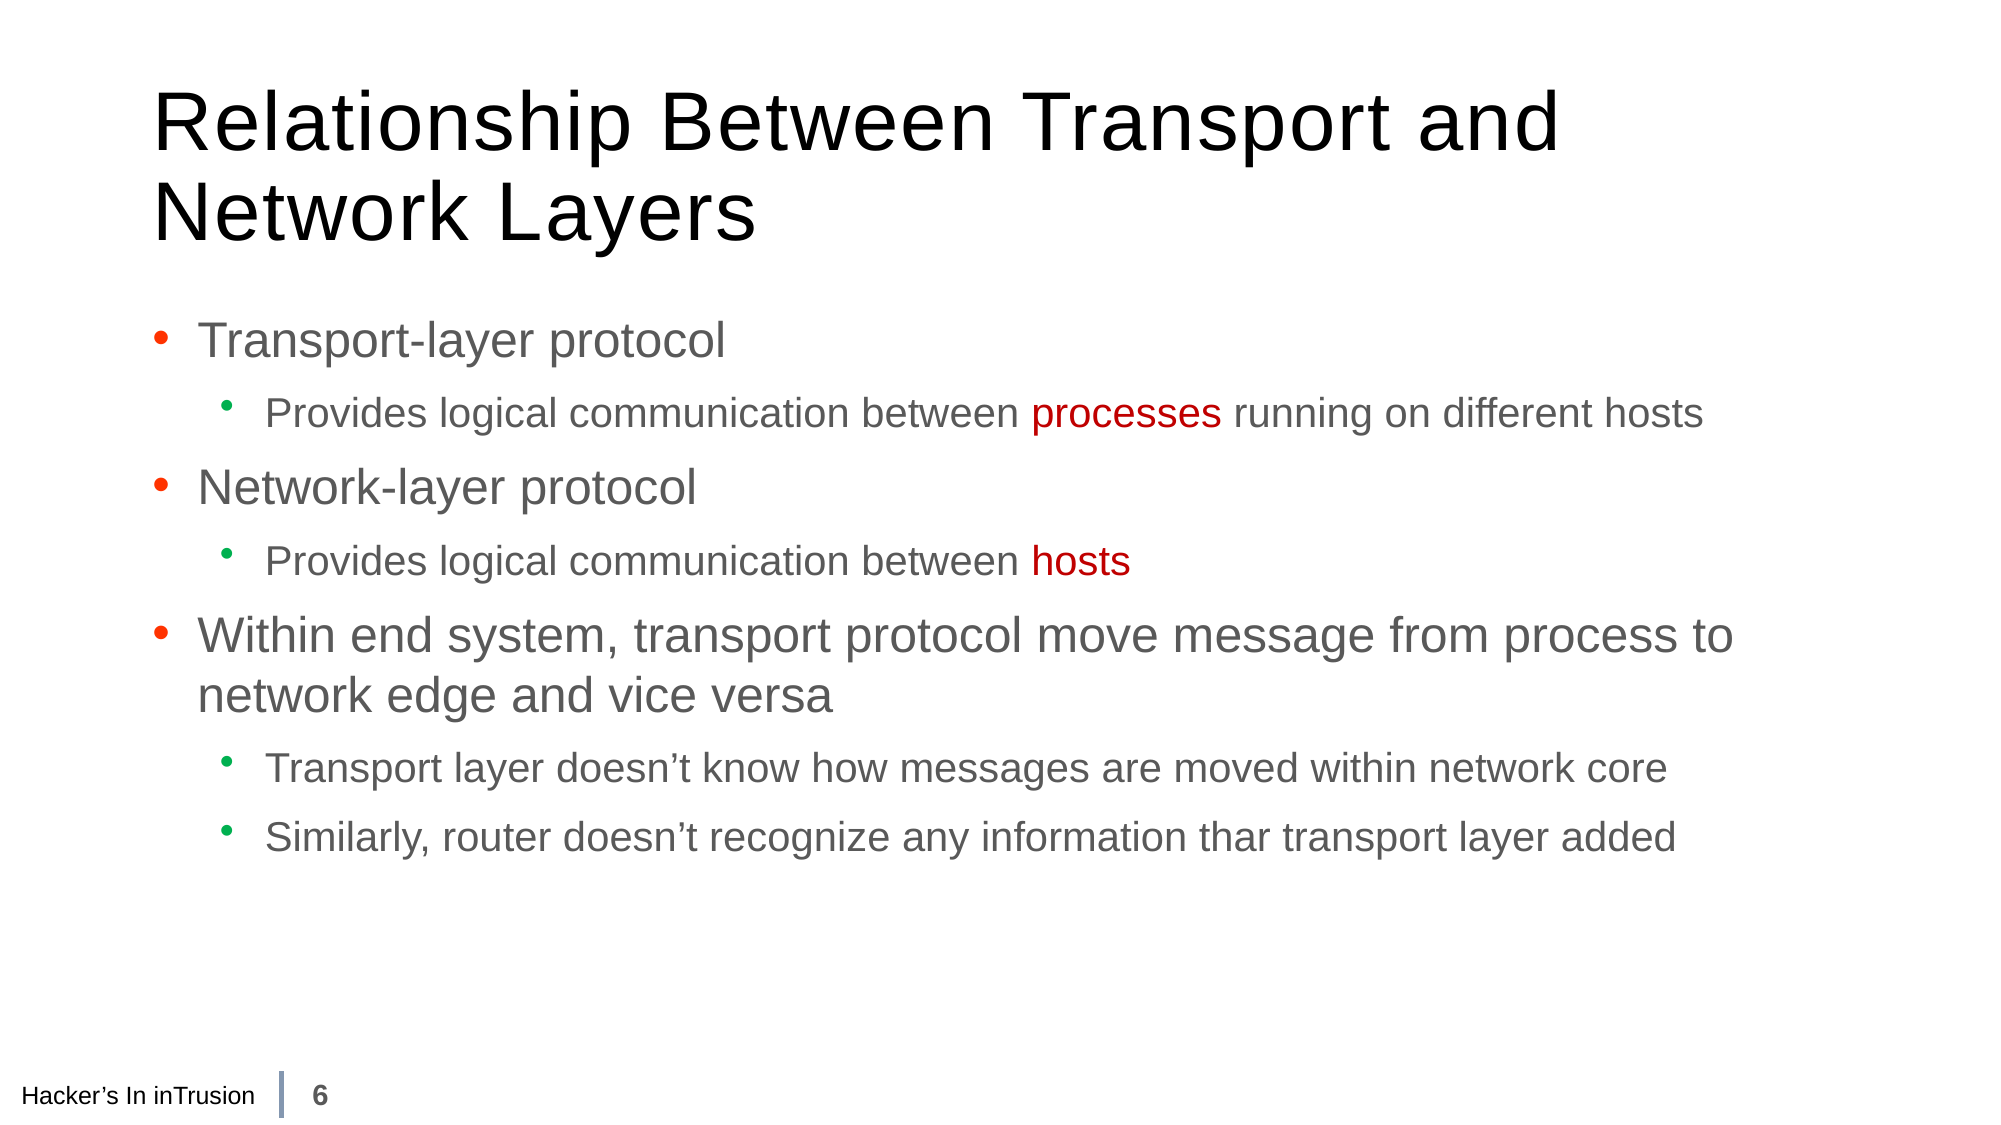

# Relationship Between Transport and Network Layers
Transport-layer protocol
Provides logical communication between processes running on different hosts
Network-layer protocol
Provides logical communication between hosts
Within end system, transport protocol move message from process to network edge and vice versa
Transport layer doesn’t know how messages are moved within network core
Similarly, router doesn’t recognize any information thar transport layer added